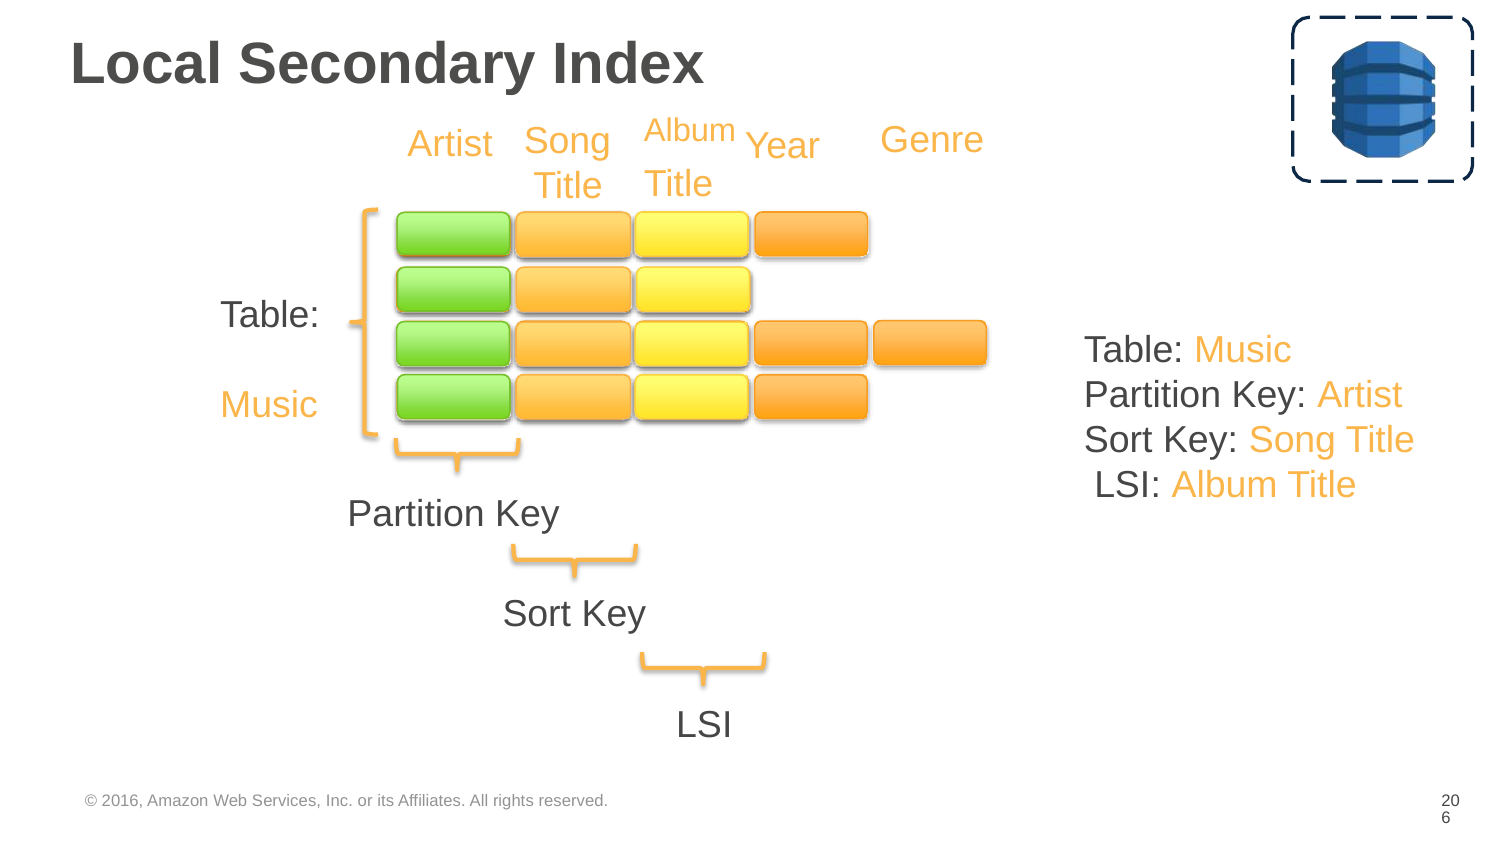

# Local Secondary Index
Album Year  Title
Genre
Song  Title
Artist

Table:  Music
Table: Music  Partition Key: Artist  Sort Key: Song Title  LSI: Album Title
Partition Key

Sort Key

LSI

© 2016, Amazon Web Services, Inc. or its Affiliates. All rights reserved.
206